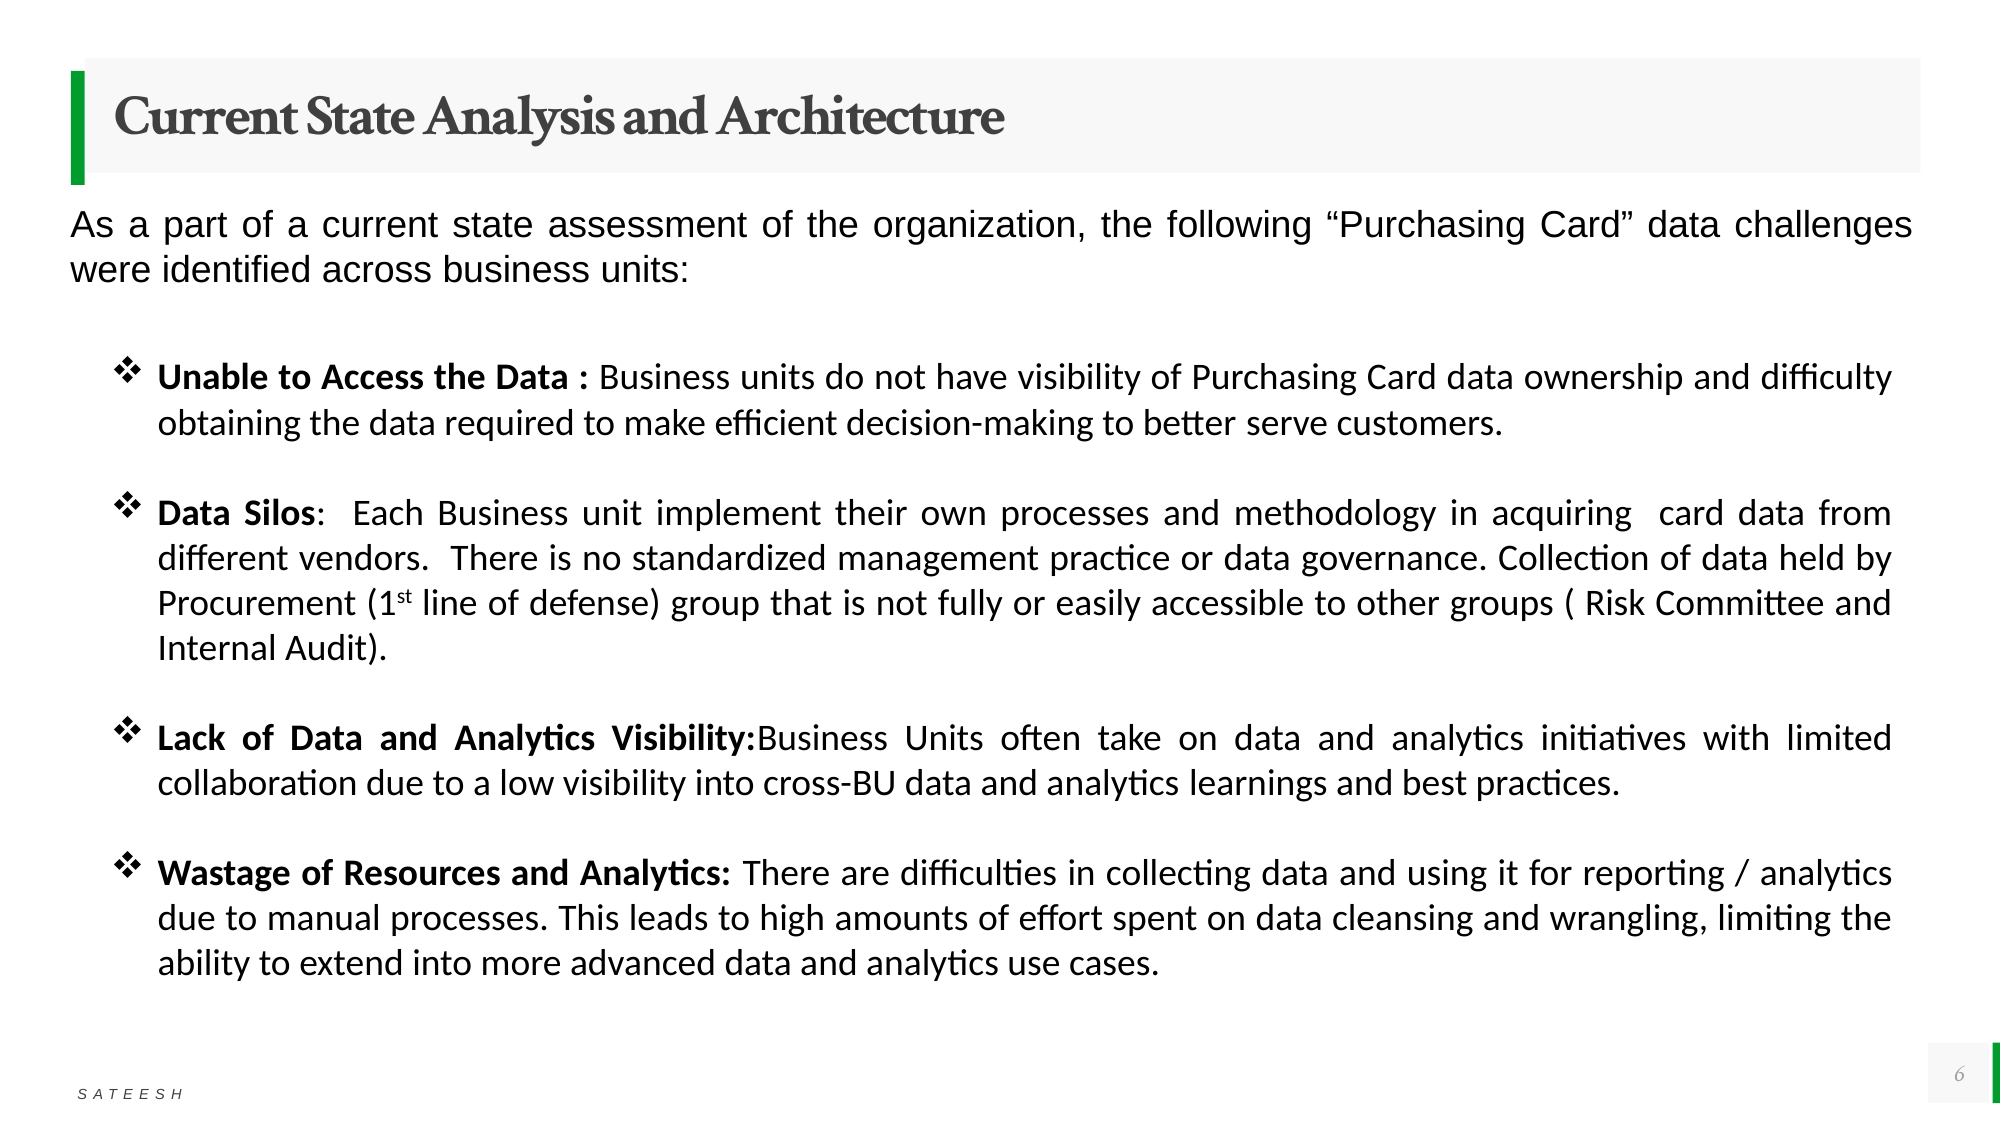

# Current State Analysis and Architecture
As a part of a current state assessment of the organization, the following “Purchasing Card” data challenges were identified across business units:
Unable to Access the Data : Business units do not have visibility of Purchasing Card data ownership and difficulty obtaining the data required to make efficient decision-making to better serve customers.

Data Silos:  Each Business unit implement their own processes and methodology in acquiring  card data from different vendors.  There is no standardized management practice or data governance. Collection of data held by Procurement (1st line of defense) group that is not fully or easily accessible to other groups ( Risk Committee and Internal Audit).

Lack of Data and Analytics Visibility:Business Units often take on data and analytics initiatives with limited collaboration due to a low visibility into cross-BU data and analytics learnings and best practices.

Wastage of Resources and Analytics: There are difficulties in collecting data and using it for reporting / analytics due to manual processes. This leads to high amounts of effort spent on data cleansing and wrangling, limiting the ability to extend into more advanced data and analytics use cases.
6